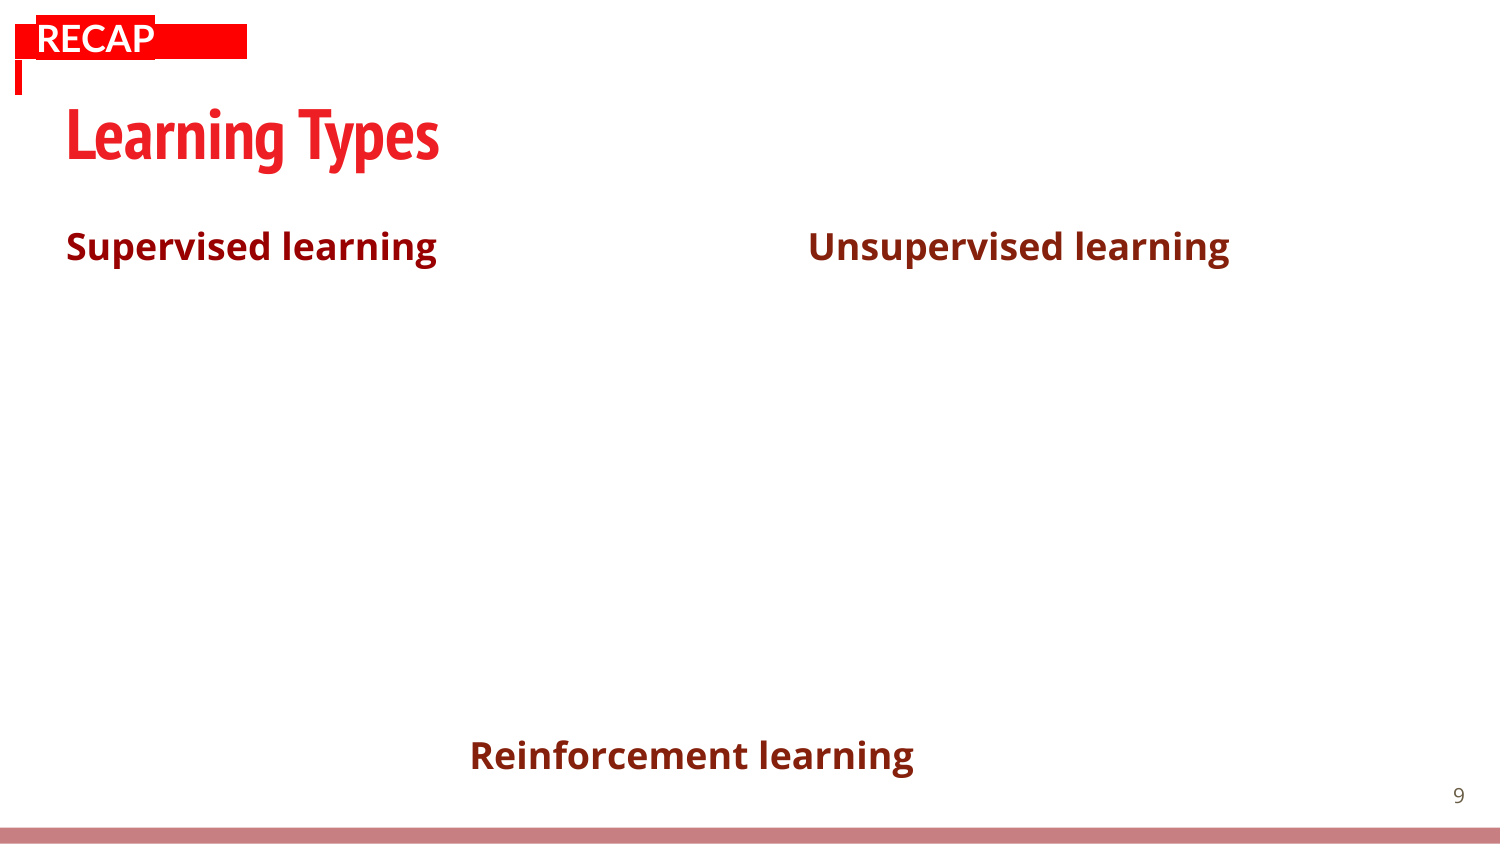

RECAPa
# Learning Types
Supervised learning

Unsupervised learning

Reinforcement learning
9